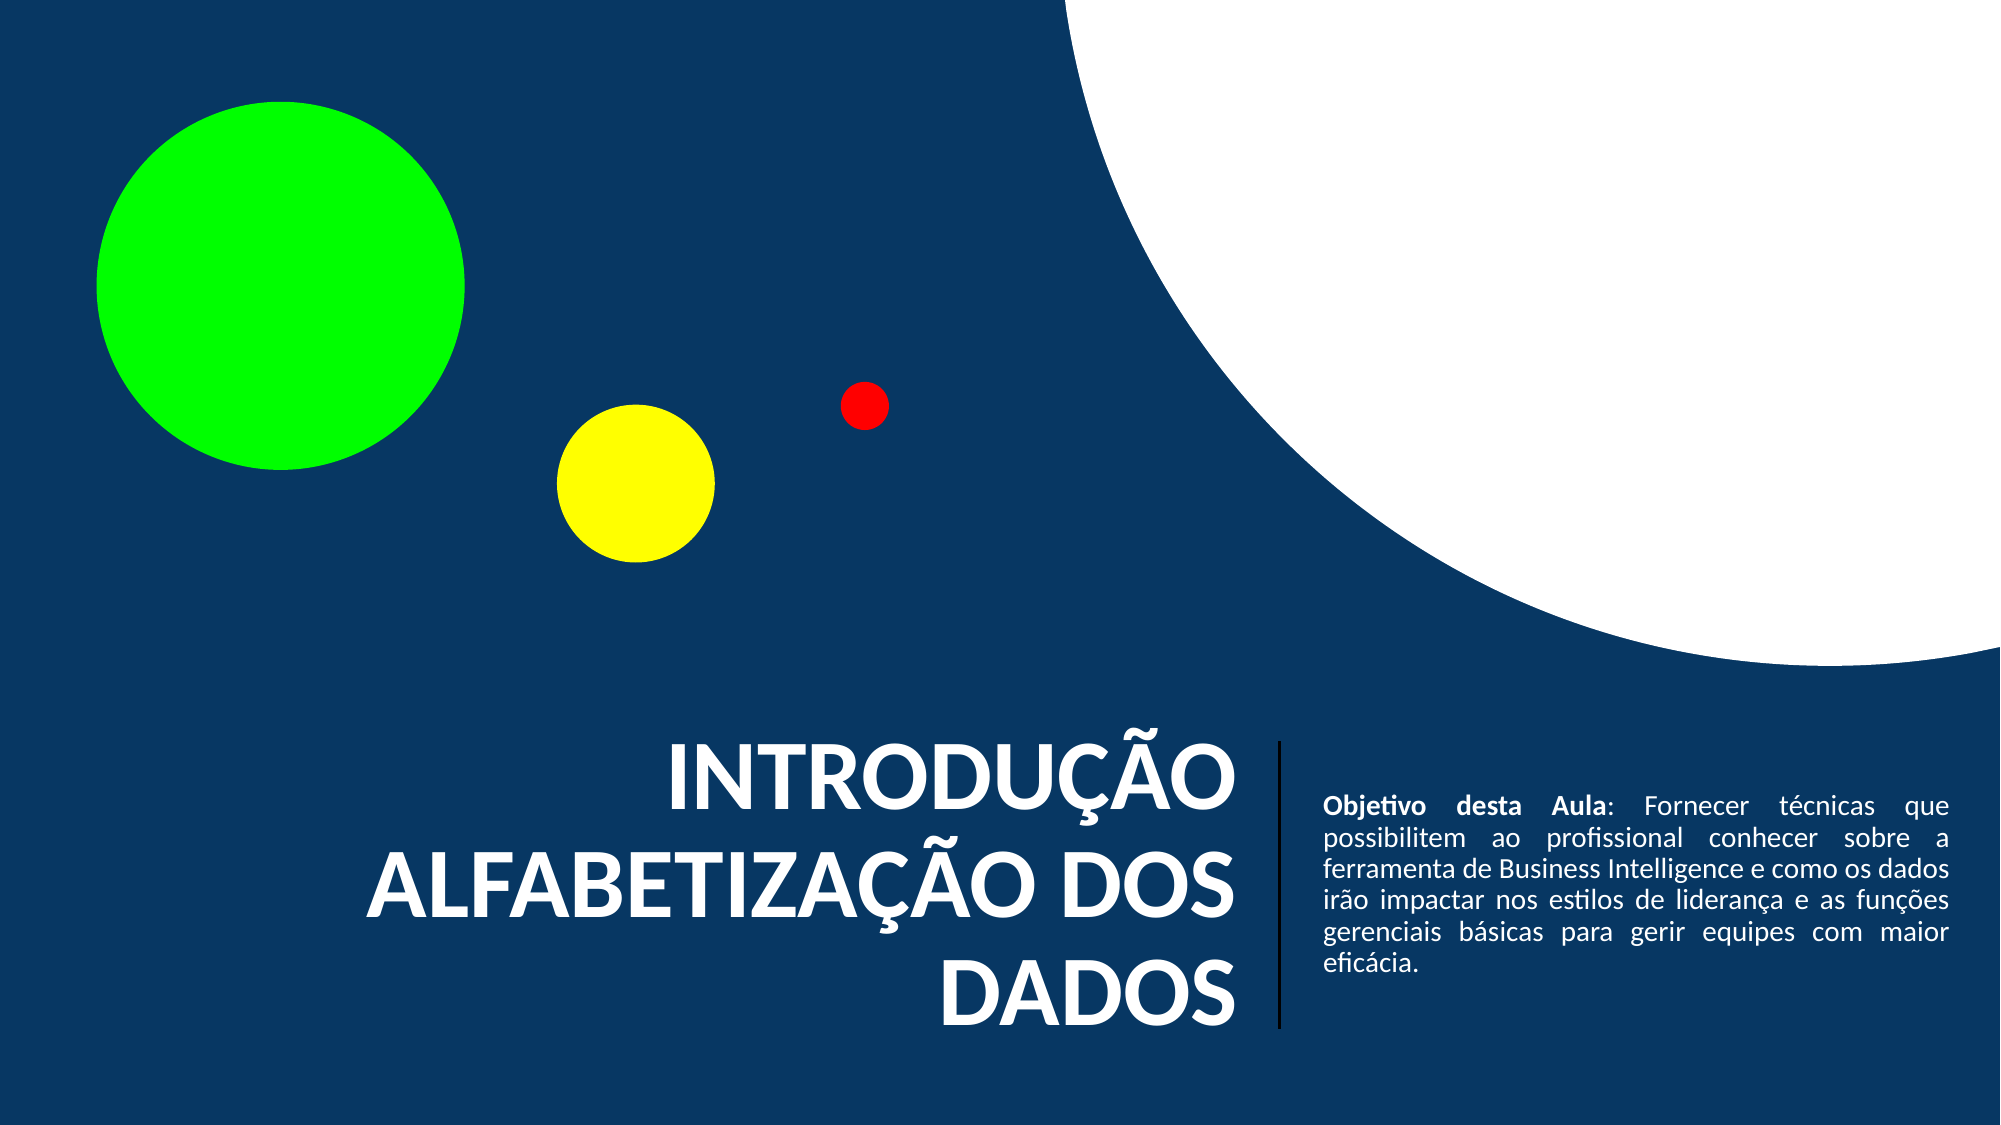

# INTRODUÇÃO ALFABETIZAÇÃO DOS DADOS
Objetivo desta Aula: Fornecer técnicas que possibilitem ao profissional conhecer sobre a ferramenta de Business Intelligence e como os dados irão impactar nos estilos de liderança e as funções gerenciais básicas para gerir equipes com maior eficácia.